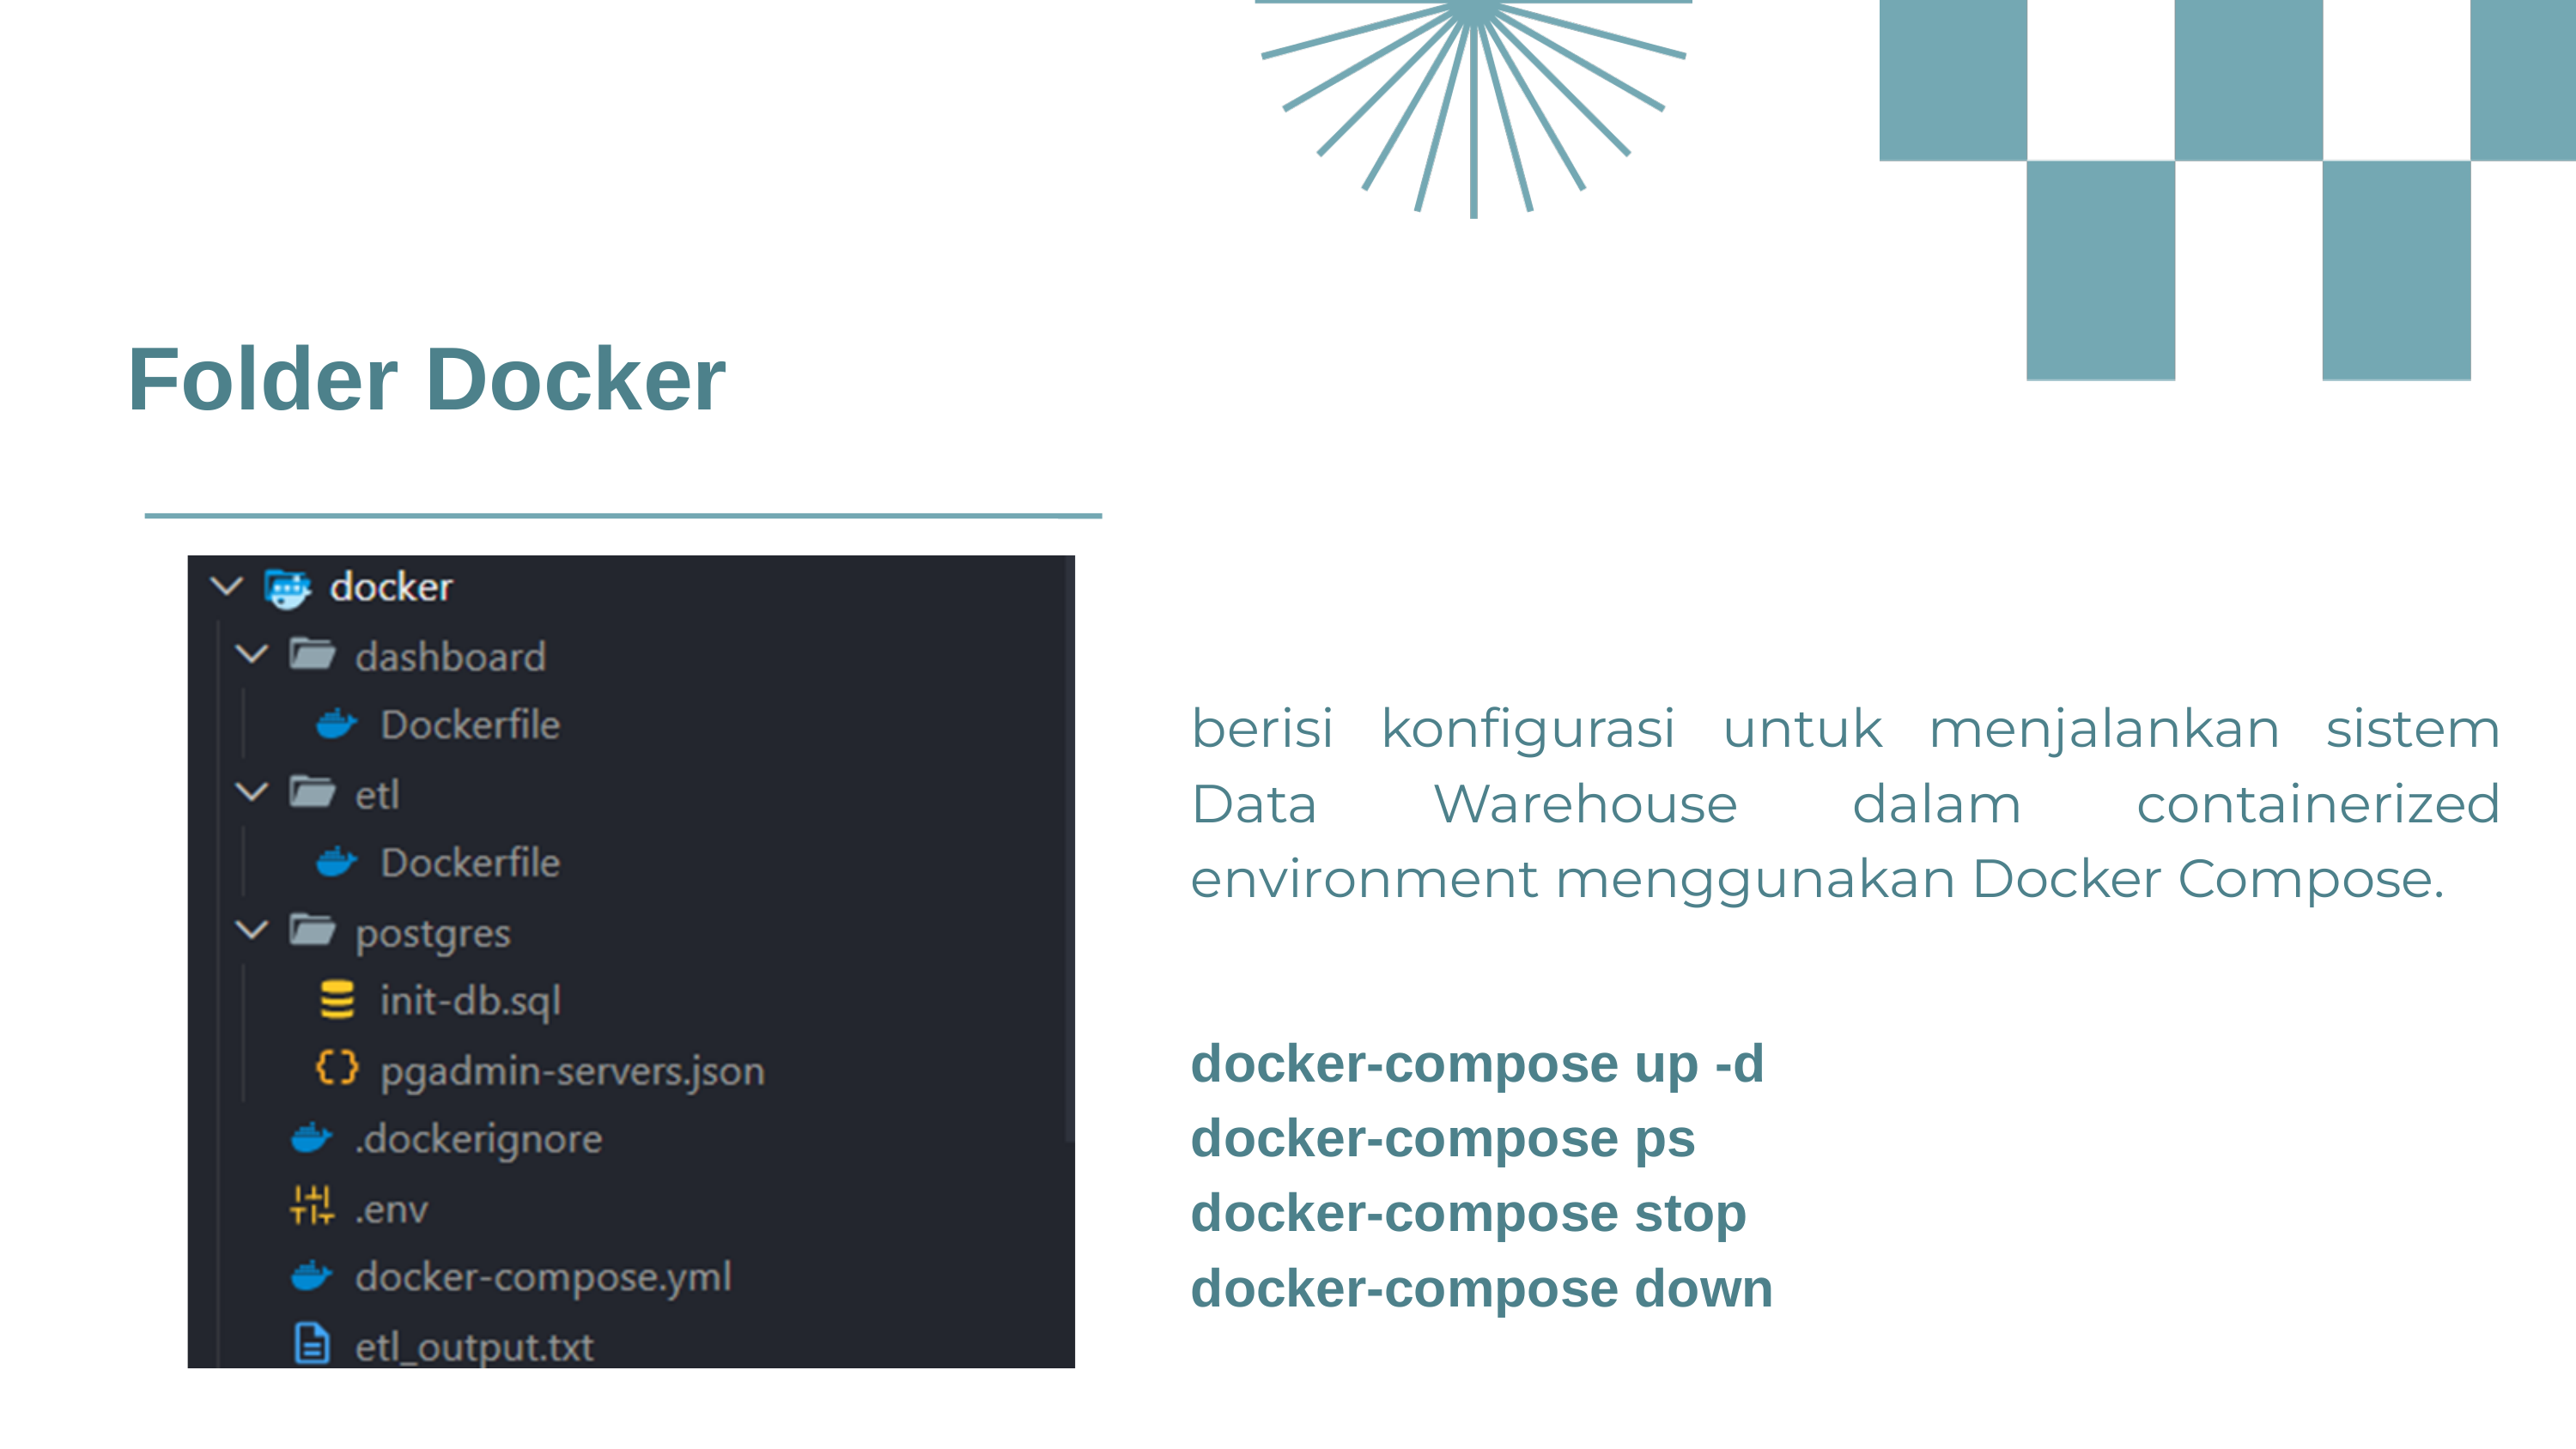

Folder Docker

berisi konfigurasi untuk menjalankan sistem Data Warehouse dalam containerized environment menggunakan Docker Compose.
docker-compose up -d
docker-compose ps
docker-compose stop
docker-compose down